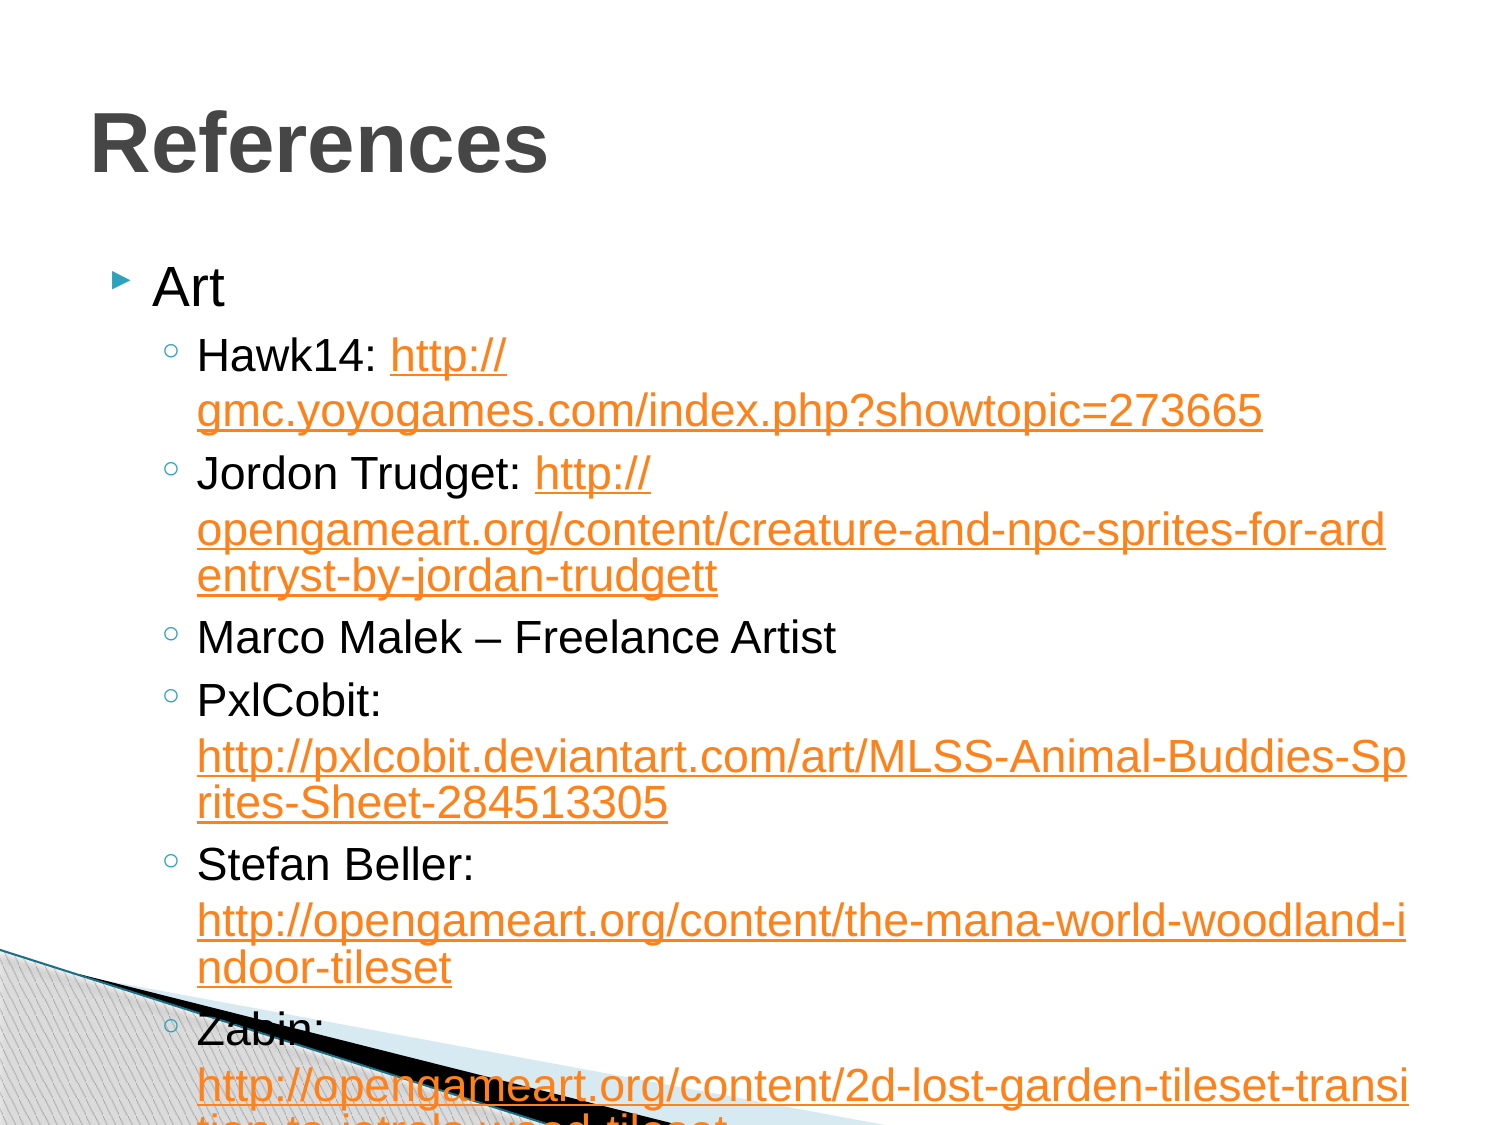

# References
Art
Hawk14: http://gmc.yoyogames.com/index.php?showtopic=273665
Jordon Trudget: http://opengameart.org/content/creature-and-npc-sprites-for-ardentryst-by-jordan-trudgett
Marco Malek – Freelance Artist
PxlCobit: http://pxlcobit.deviantart.com/art/MLSS-Animal-Buddies-Sprites-Sheet-284513305
Stefan Beller: http://opengameart.org/content/the-mana-world-woodland-indoor-tileset
Zabin: http://opengameart.org/content/2d-lost-garden-tileset-transition-to-jetrels-wood-tileset